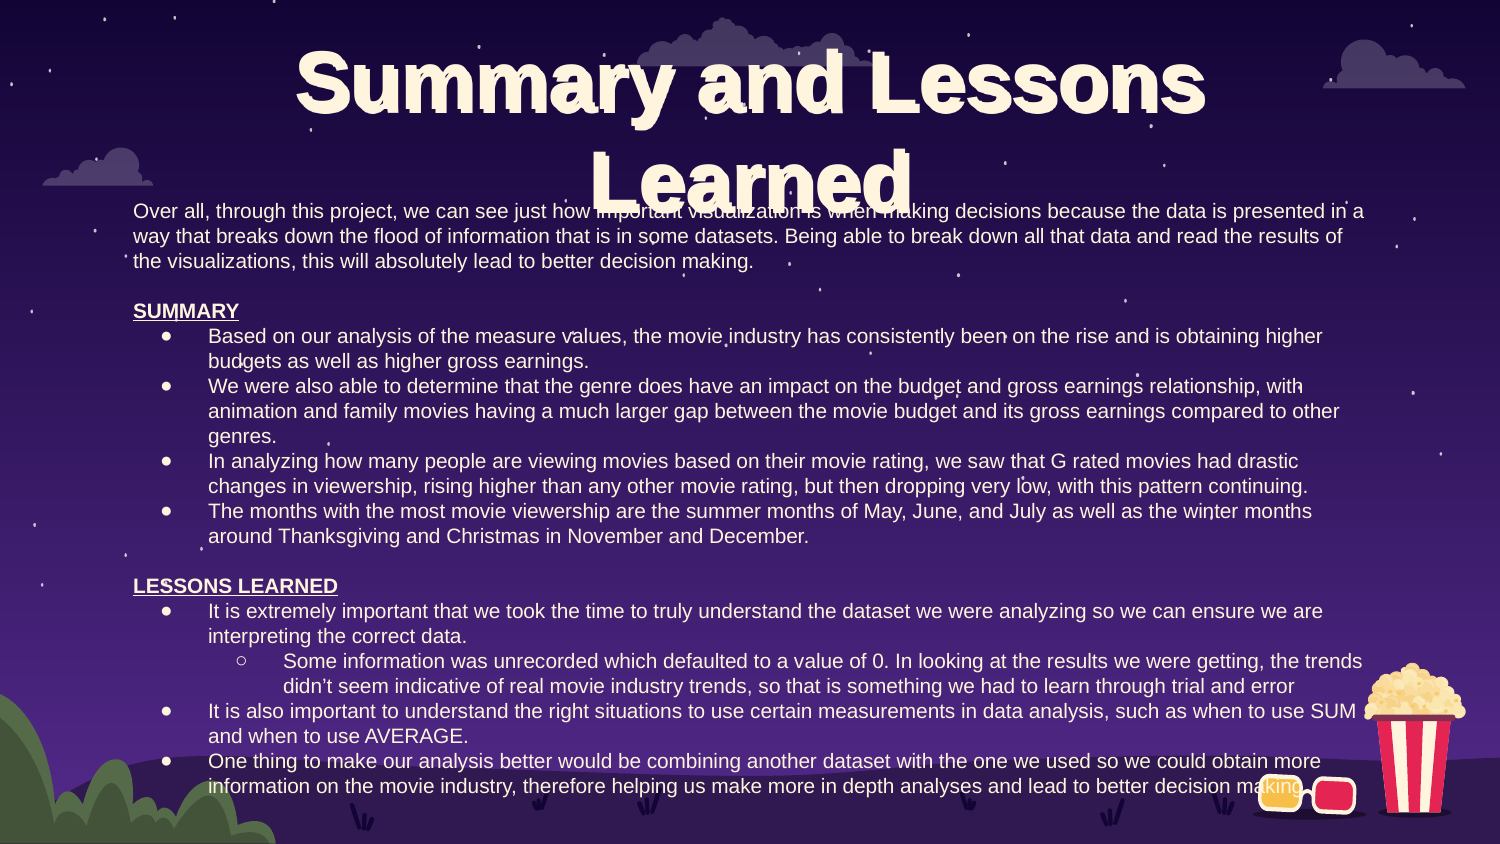

# Summary and Lessons Learned
Over all, through this project, we can see just how important visualization is when making decisions because the data is presented in a way that breaks down the flood of information that is in some datasets. Being able to break down all that data and read the results of the visualizations, this will absolutely lead to better decision making.

SUMMARY
Based on our analysis of the measure values, the movie industry has consistently been on the rise and is obtaining higher budgets as well as higher gross earnings.
We were also able to determine that the genre does have an impact on the budget and gross earnings relationship, with animation and family movies having a much larger gap between the movie budget and its gross earnings compared to other genres.
In analyzing how many people are viewing movies based on their movie rating, we saw that G rated movies had drastic changes in viewership, rising higher than any other movie rating, but then dropping very low, with this pattern continuing.
The months with the most movie viewership are the summer months of May, June, and July as well as the winter months around Thanksgiving and Christmas in November and December.

LESSONS LEARNED
It is extremely important that we took the time to truly understand the dataset we were analyzing so we can ensure we are interpreting the correct data.
Some information was unrecorded which defaulted to a value of 0. In looking at the results we were getting, the trends didn’t seem indicative of real movie industry trends, so that is something we had to learn through trial and error
It is also important to understand the right situations to use certain measurements in data analysis, such as when to use SUM and when to use AVERAGE.
One thing to make our analysis better would be combining another dataset with the one we used so we could obtain more information on the movie industry, therefore helping us make more in depth analyses and lead to better decision making.